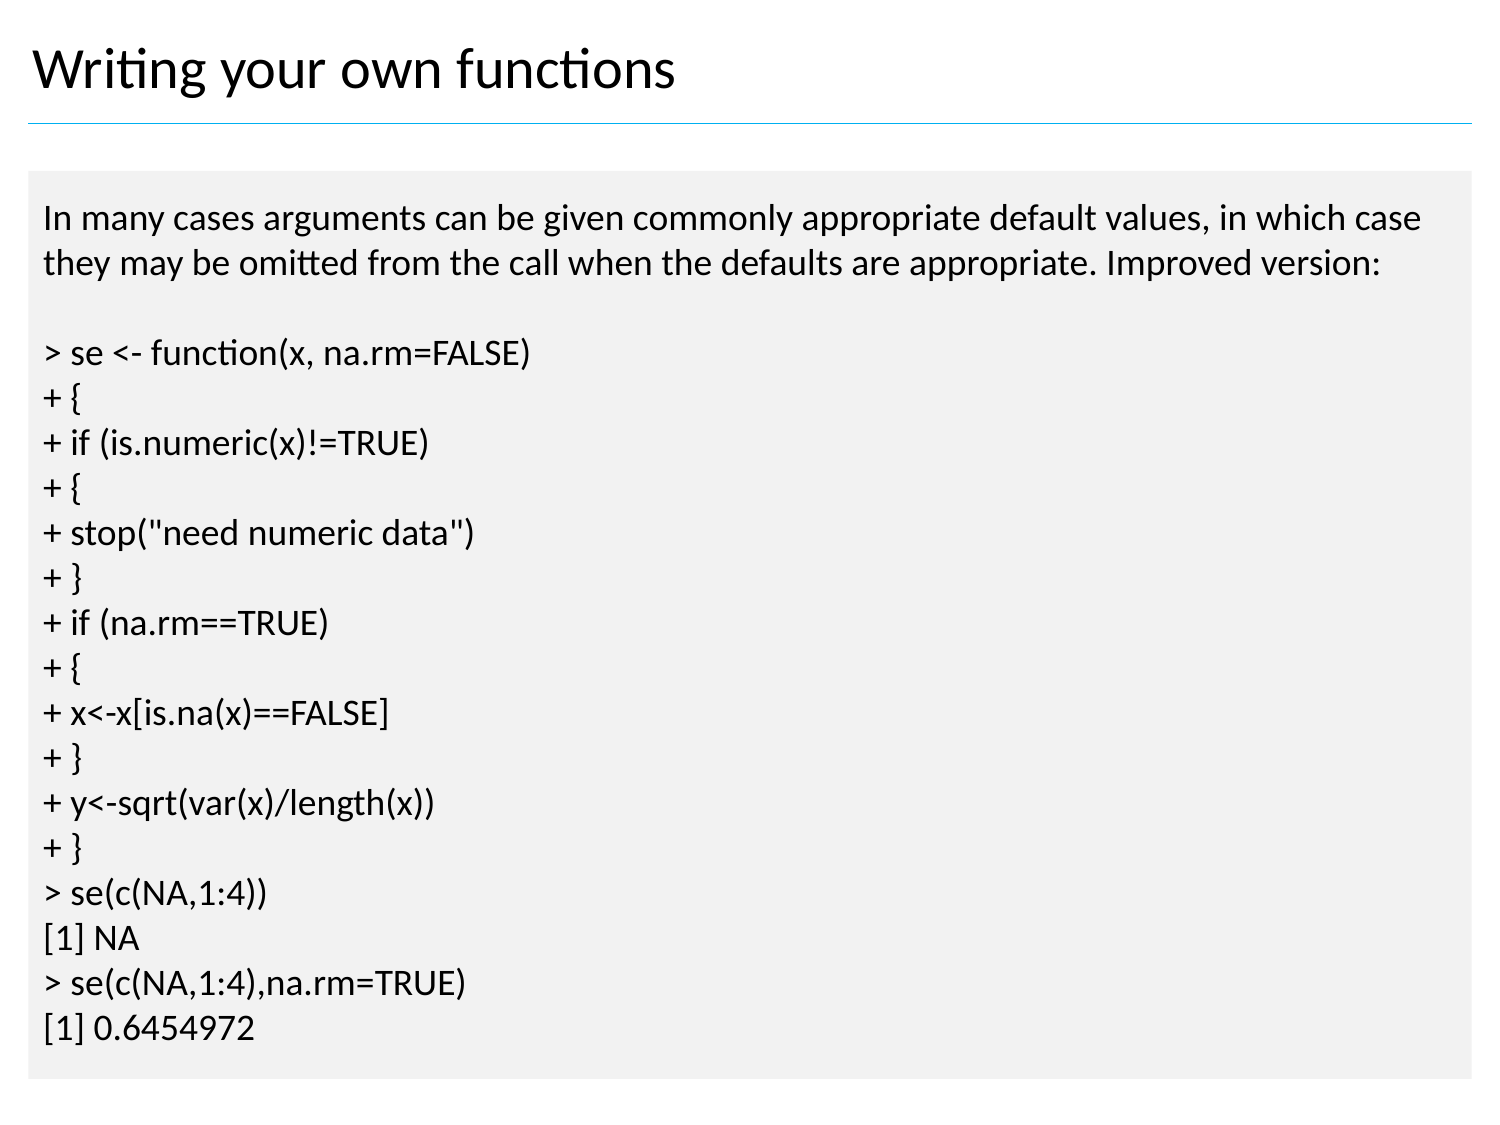

Writing your own functions

In many cases arguments can be given commonly appropriate default values, in which case they may be omitted from the call when the defaults are appropriate. Improved version:

> se <- function(x, na.rm=FALSE)
+ {
+ if (is.numeric(x)!=TRUE)
+ {
+ stop("need numeric data")
+ }
+ if (na.rm==TRUE)
+ {
+ x<-x[is.na(x)==FALSE]
+ }
+ y<-sqrt(var(x)/length(x))
+ }
> se(c(NA,1:4))
[1] NA
> se(c(NA,1:4),na.rm=TRUE)
[1] 0.6454972